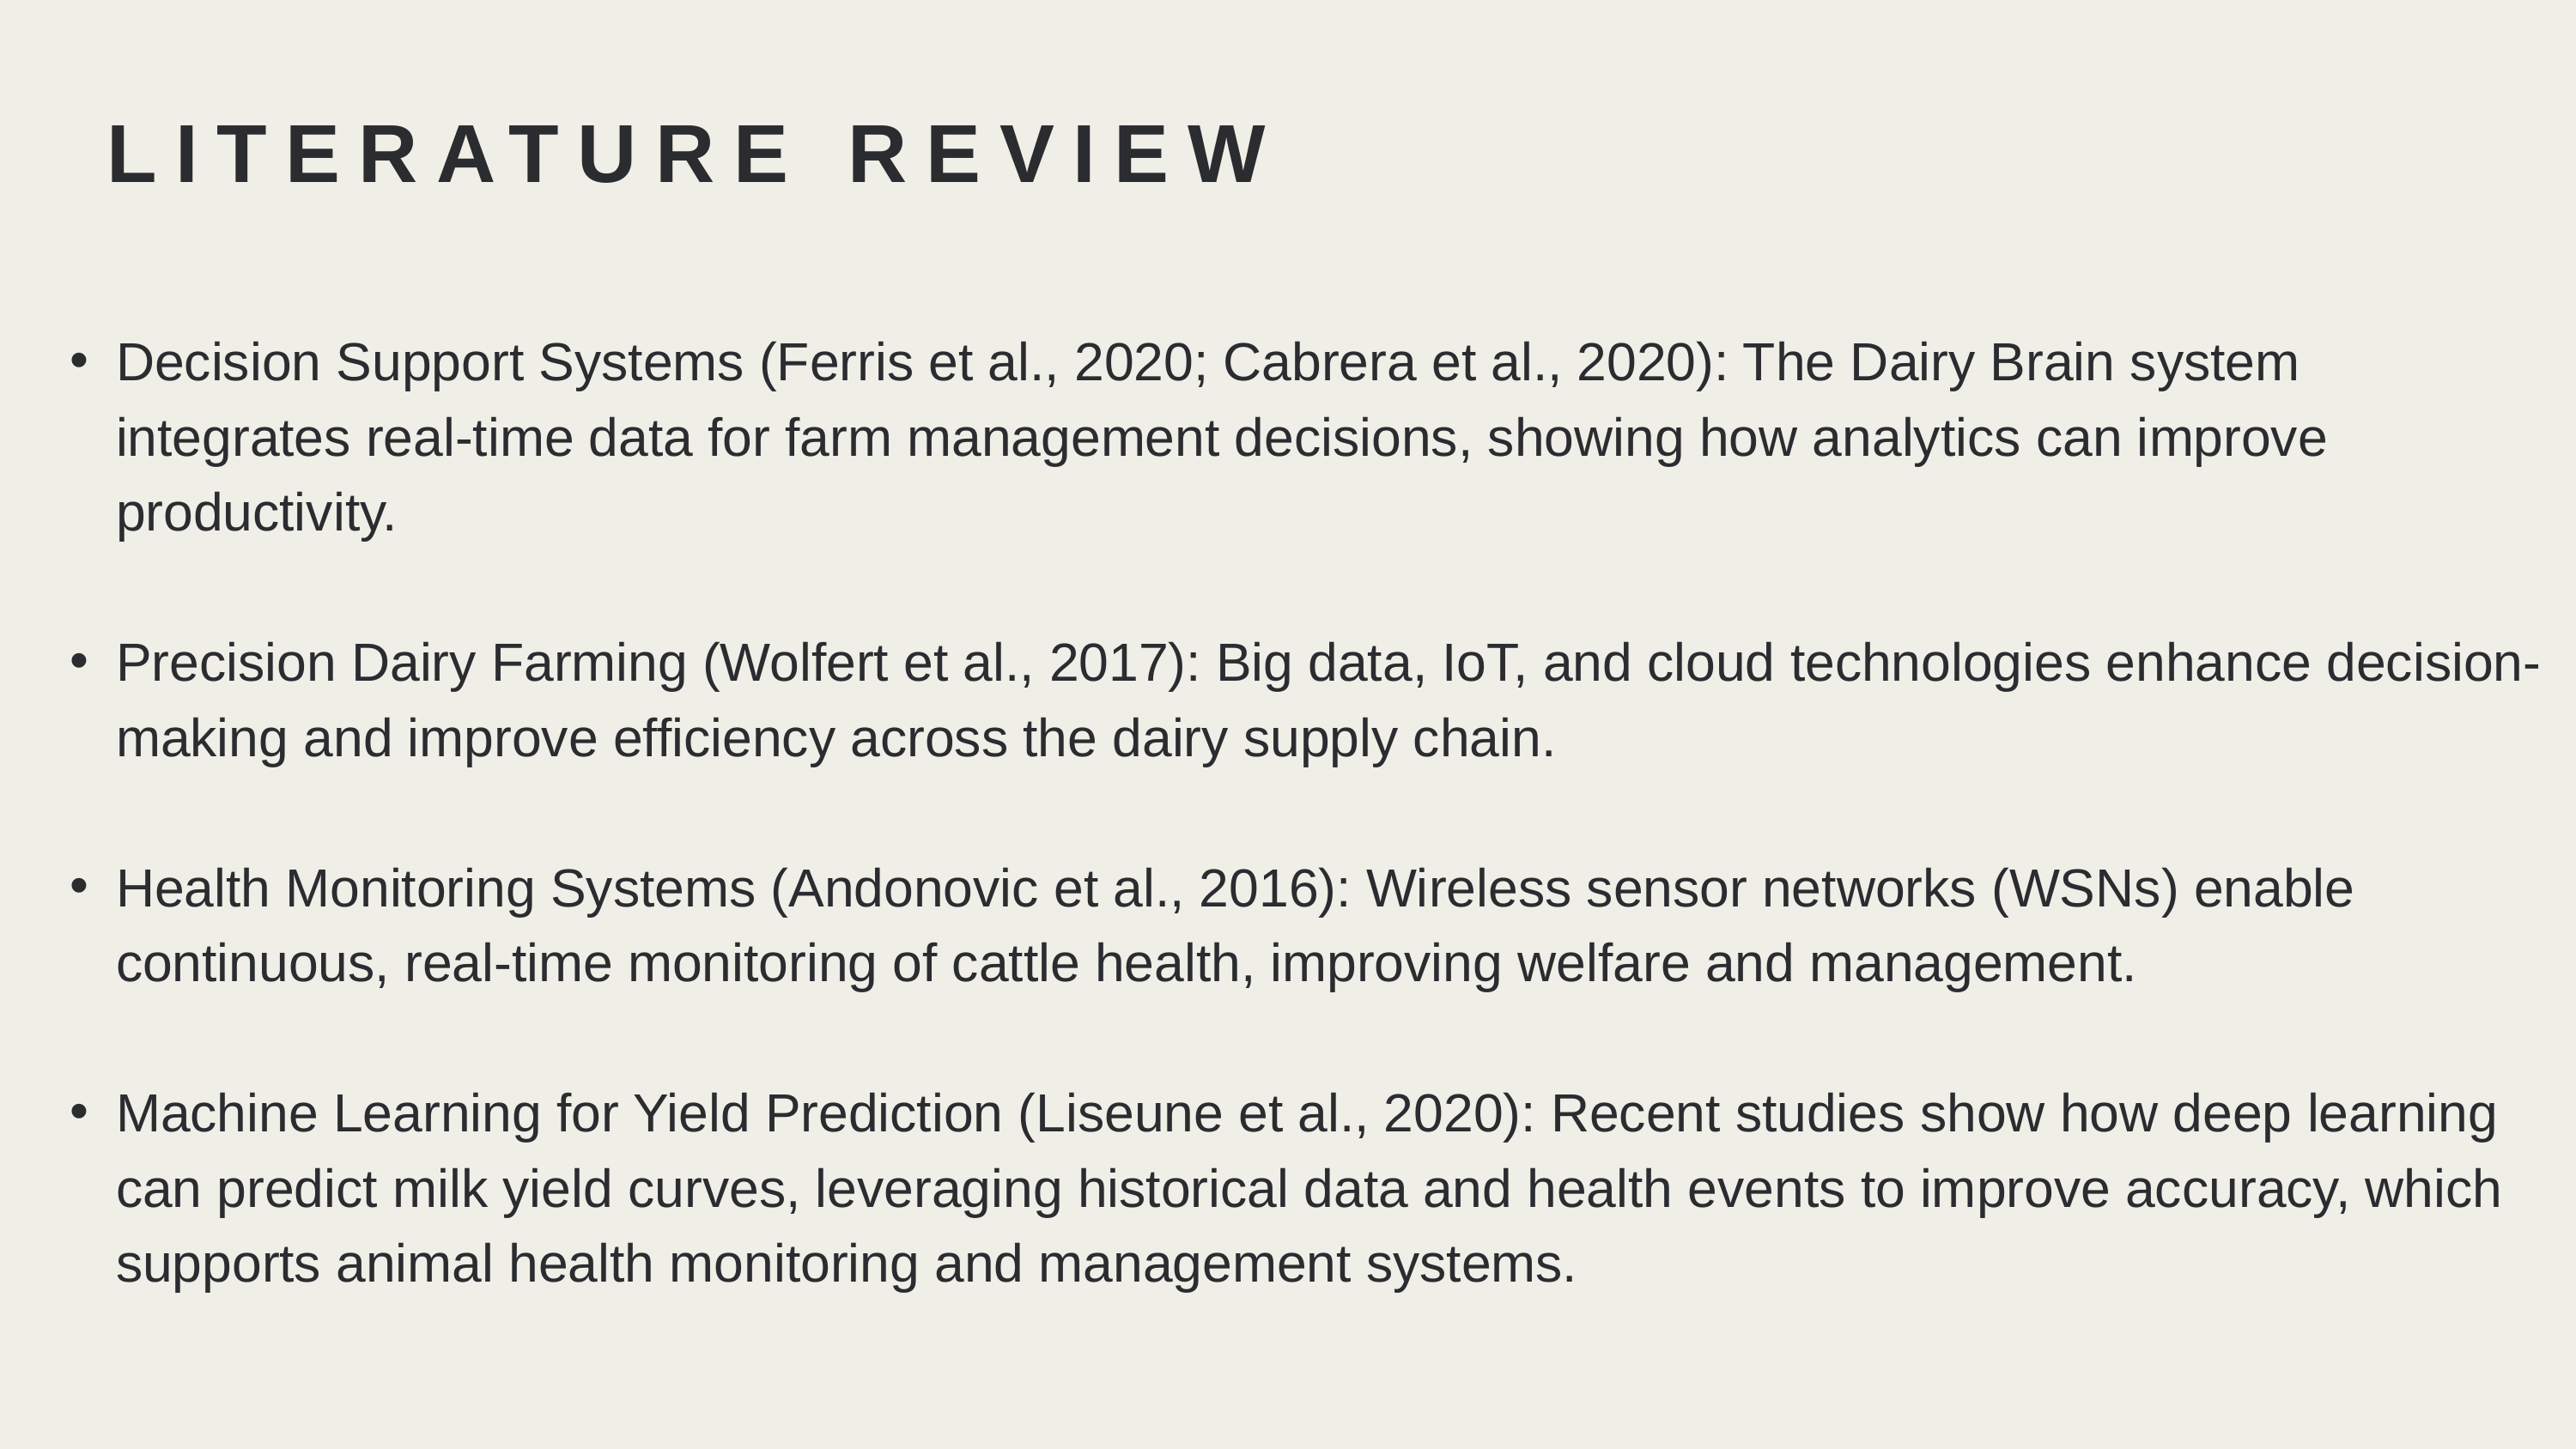

LITERATURE REVIEW
Decision Support Systems (Ferris et al., 2020; Cabrera et al., 2020): The Dairy Brain system integrates real-time data for farm management decisions, showing how analytics can improve productivity.

Precision Dairy Farming (Wolfert et al., 2017): Big data, IoT, and cloud technologies enhance decision-making and improve efficiency across the dairy supply chain.

Health Monitoring Systems (Andonovic et al., 2016): Wireless sensor networks (WSNs) enable continuous, real-time monitoring of cattle health, improving welfare and management.

Machine Learning for Yield Prediction (Liseune et al., 2020): Recent studies show how deep learning can predict milk yield curves, leveraging historical data and health events to improve accuracy, which supports animal health monitoring and management systems.